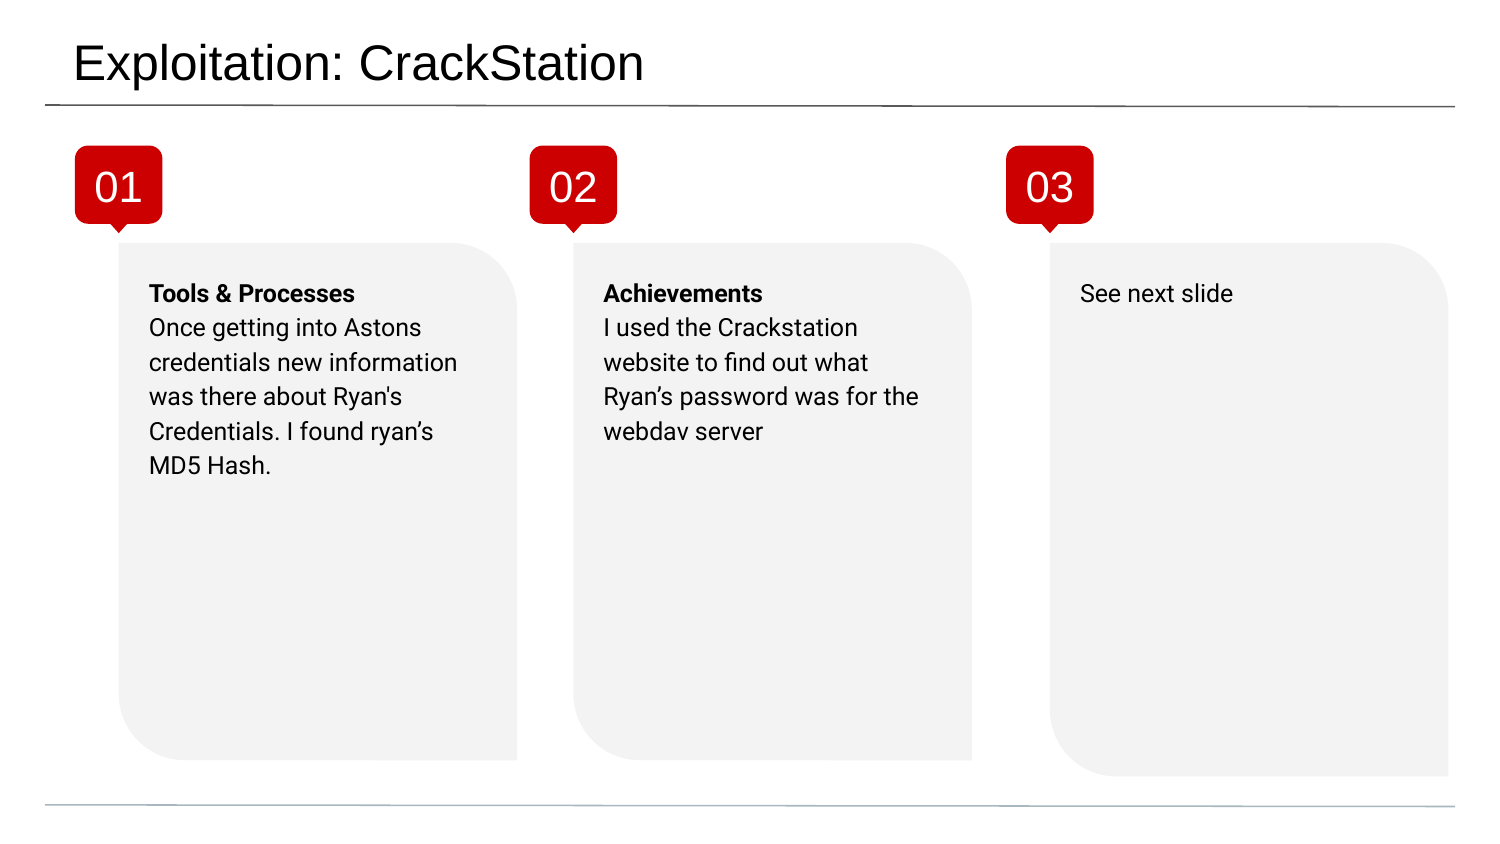

# Exploitation: CrackStation
01

02

03

Tools & Processes
Once getting into Astons credentials new information was there about Ryan's Credentials. I found ryan’s MD5 Hash.

Achievements
I used the Crackstation website to find out what Ryan’s password was for the webdav server

See next slide